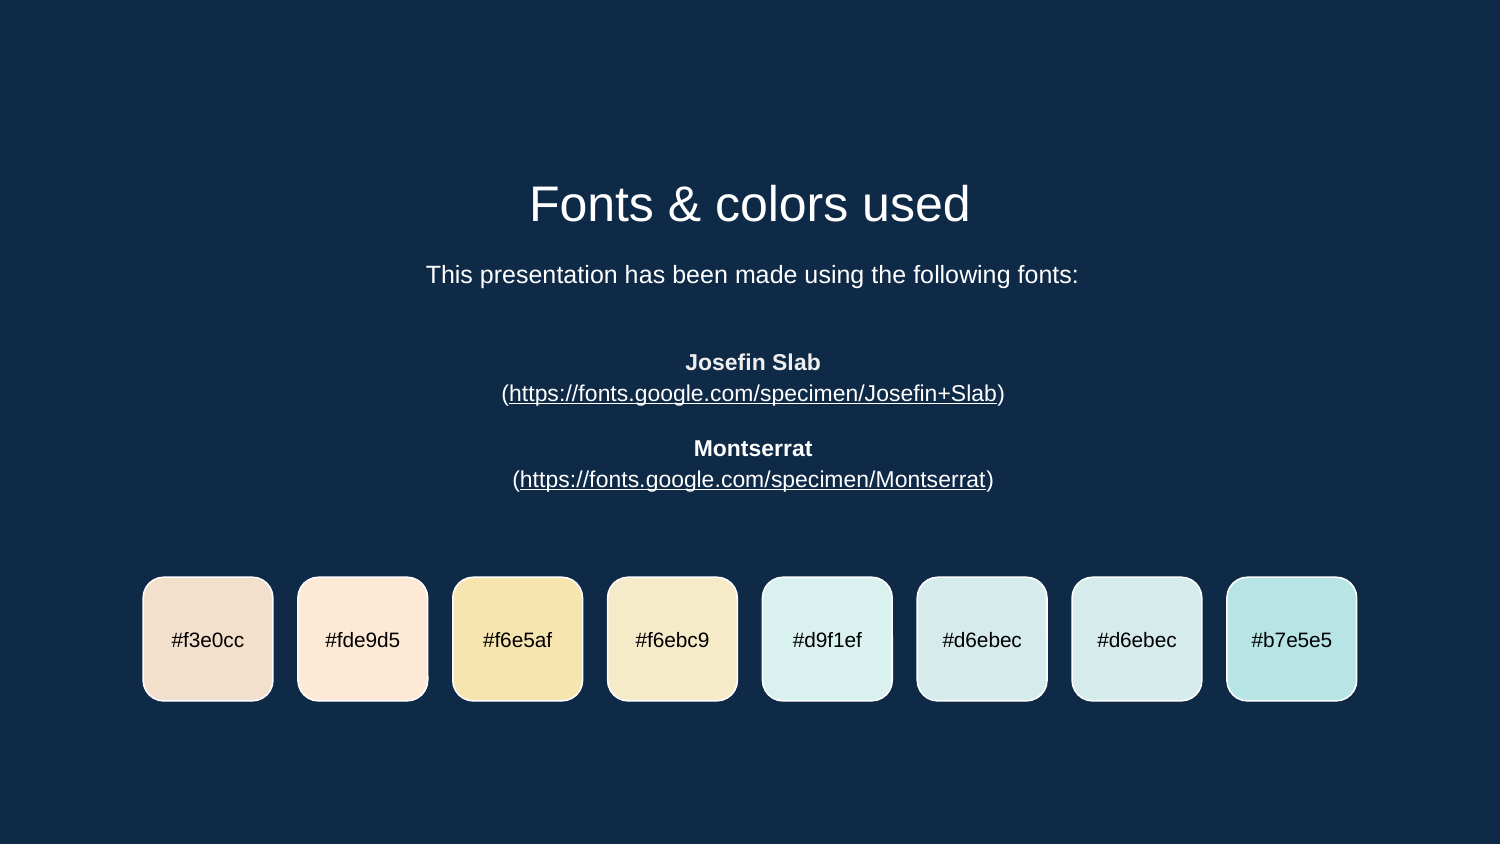

Fonts & colors used
This presentation has been made using the following fonts:

Josefin Slab
(https://fonts.google.com/specimen/Josefin+Slab)

Montserrat
(https://fonts.google.com/specimen/Montserrat)

#f3e0cc
#fde9d5
#f6e5af
#f6ebc9
#d9f1ef
#d6ebec
#d6ebec
#b7e5e5